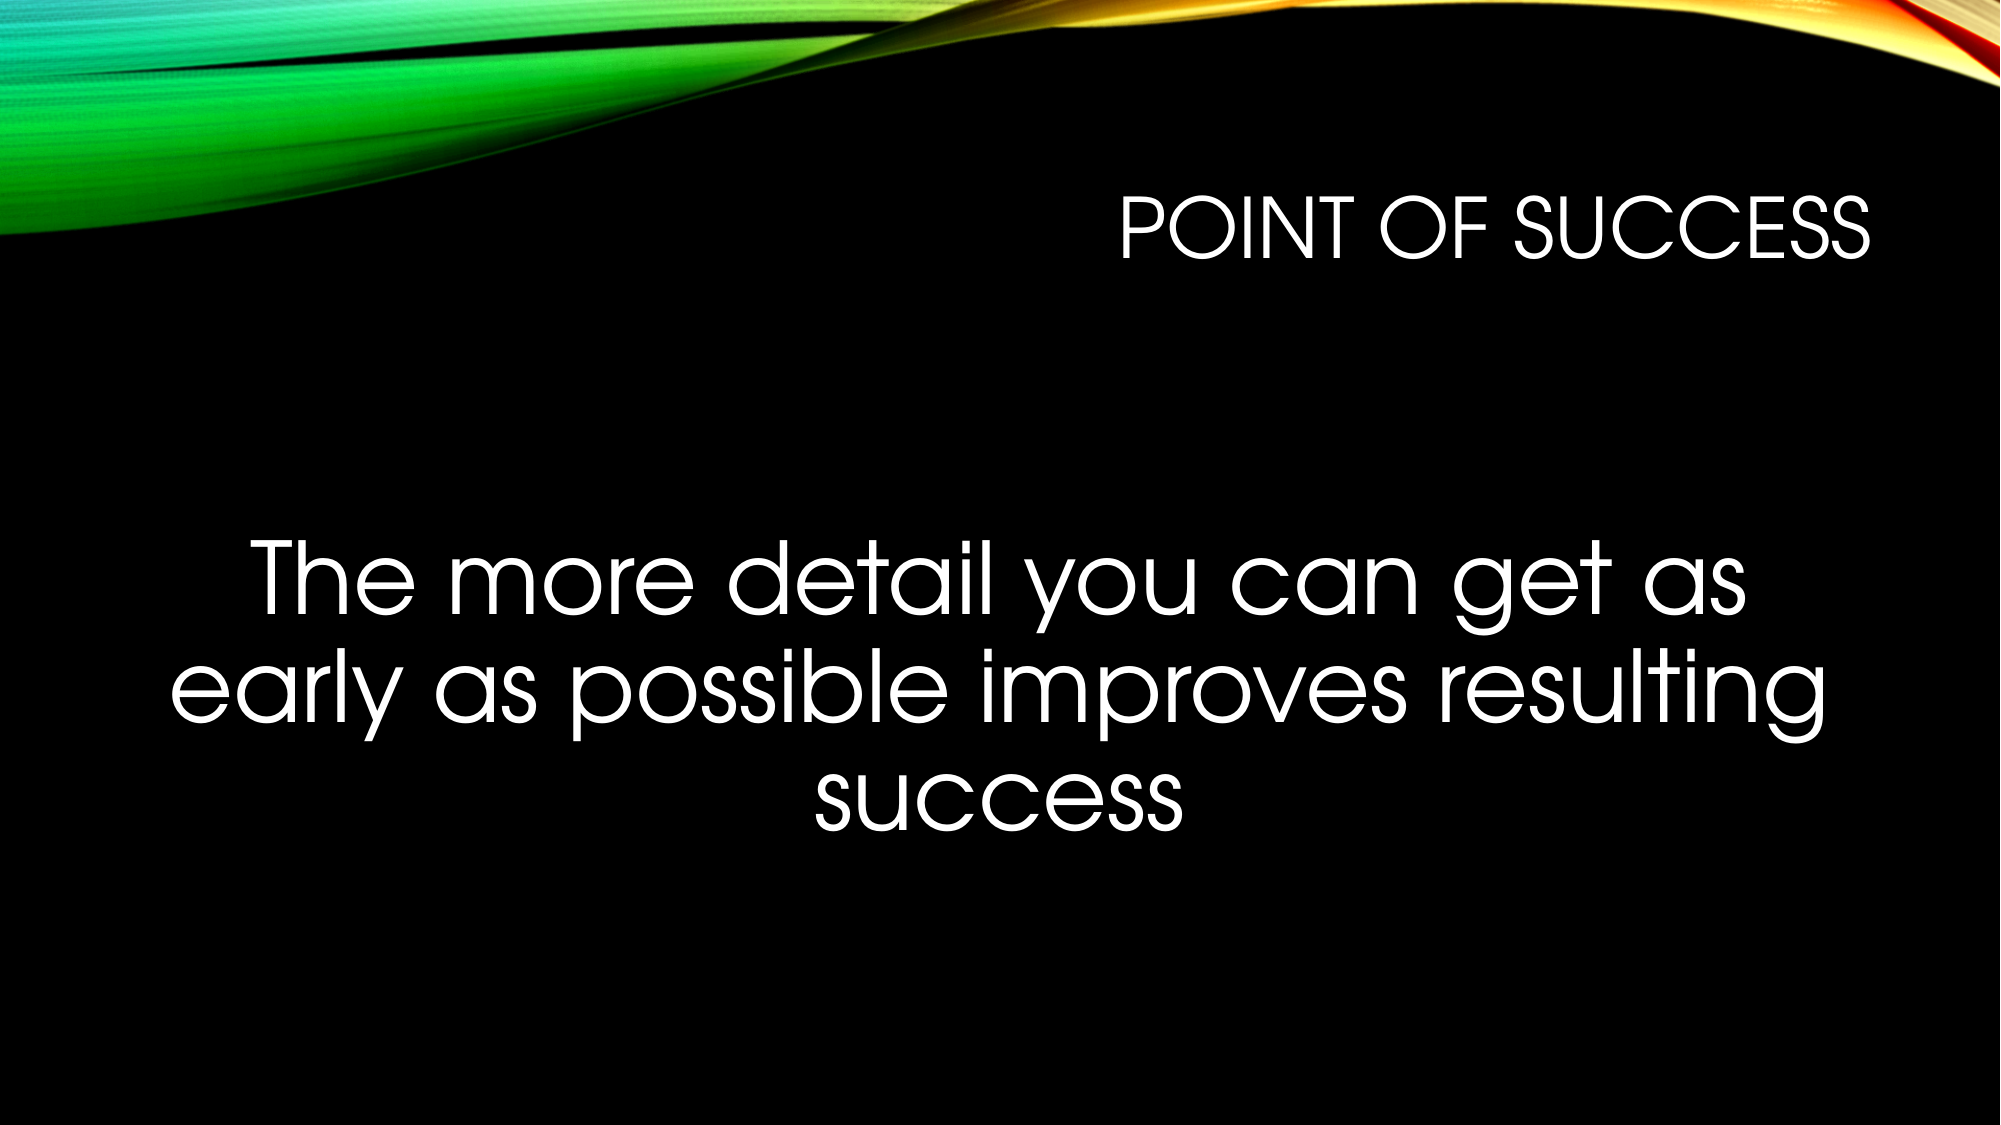

# Point of success
The more detail you can get as early as possible improves resulting success